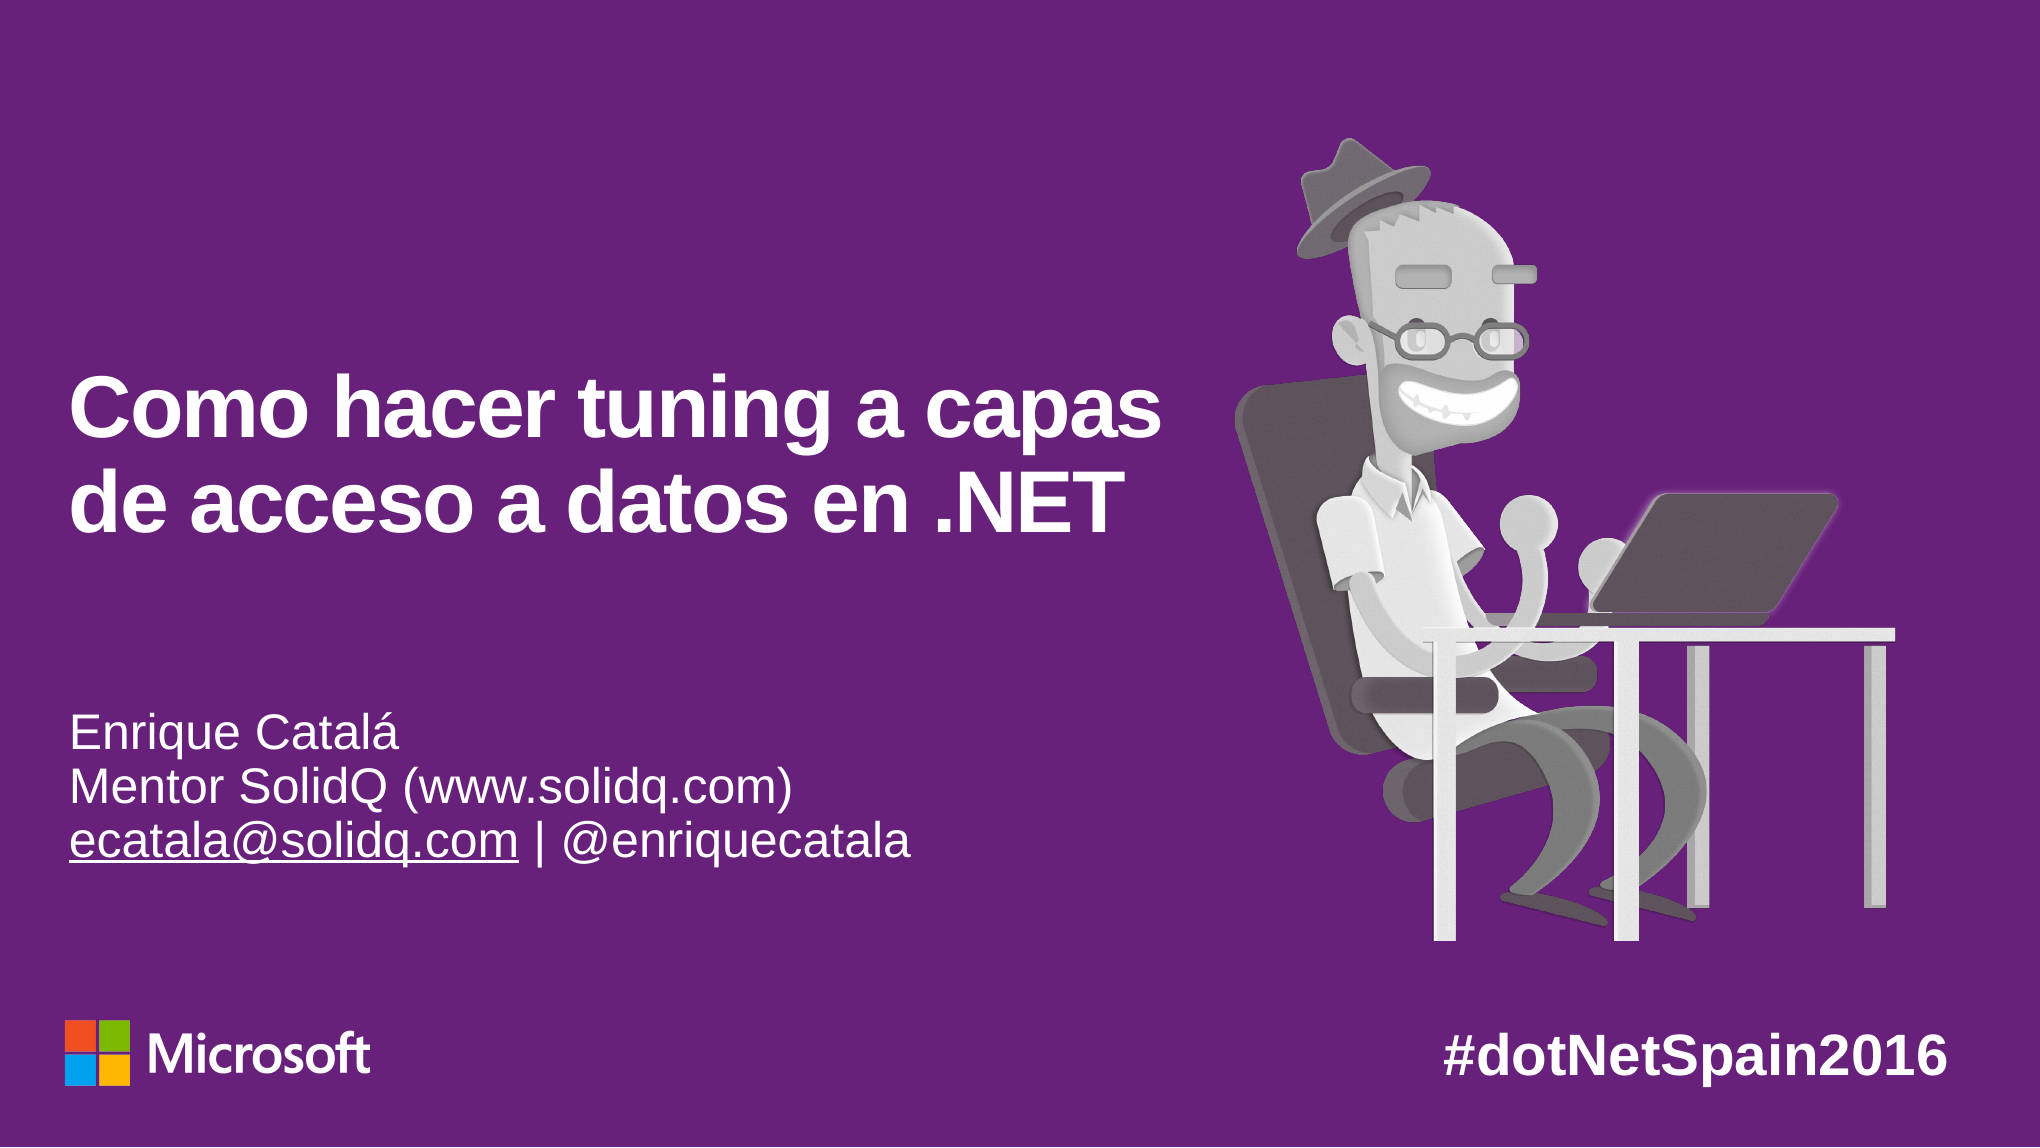

# Como hacer tuning a capas de acceso a datos en .NET
Enrique Catalá
Mentor SolidQ (www.solidq.com)
ecatala@solidq.com | @enriquecatala